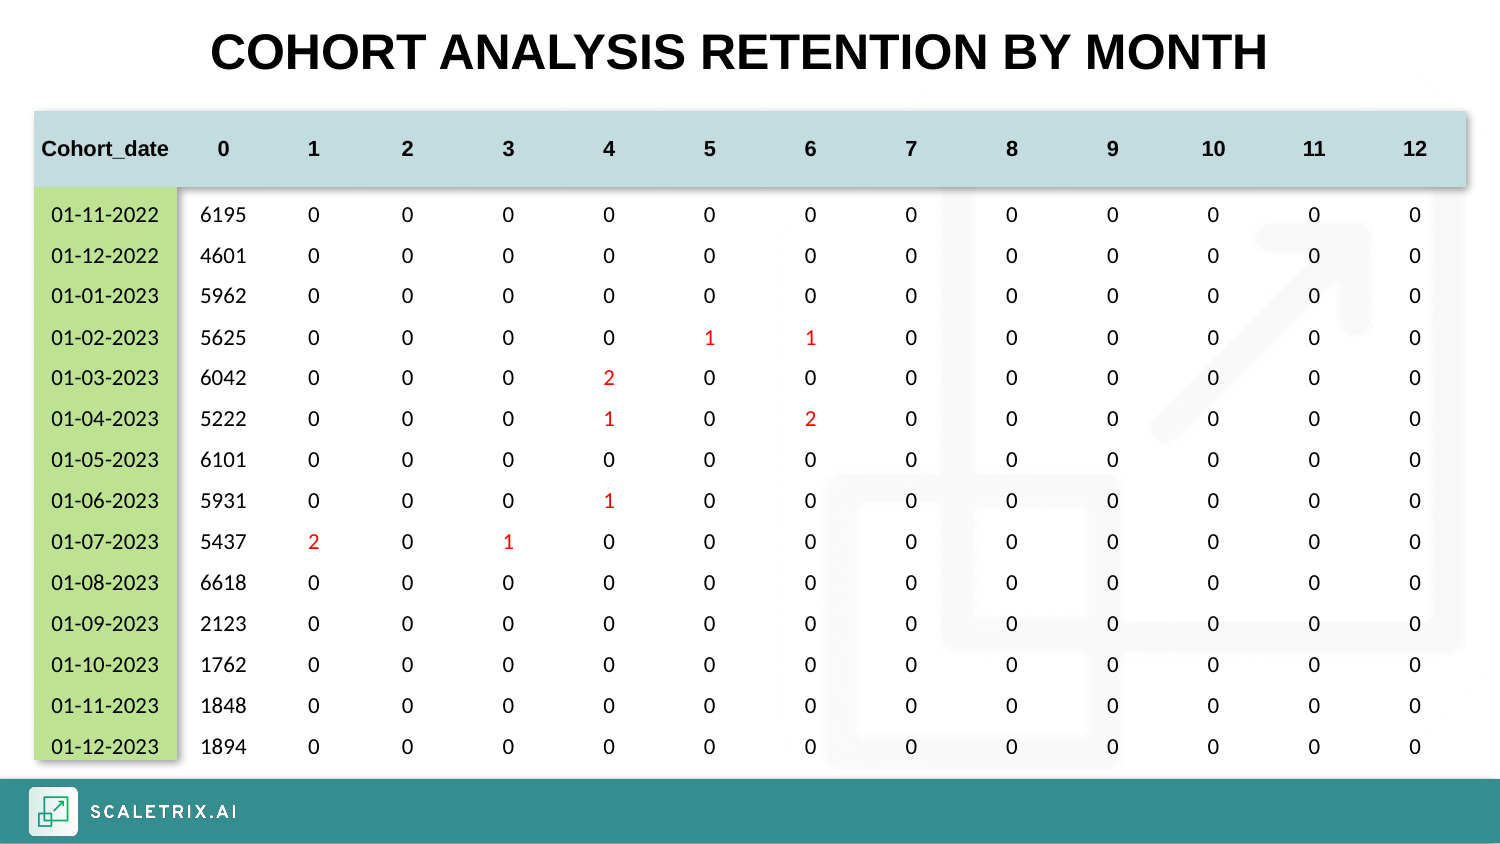

COHORT ANALYSIS RETENTION BY MONTH
| Cohort\_date | 0 | 1 | 2 | 3 | 4 | 5 | 6 | 7 | 8 | 9 | 10 | 11 | 12 |
| --- | --- | --- | --- | --- | --- | --- | --- | --- | --- | --- | --- | --- | --- |
| 01-11-2022 | 6195 | 0 | 0 | 0 | 0 | 0 | 0 | 0 | 0 | 0 | 0 | 0 | 0 |
| 01-12-2022 | 4601 | 0 | 0 | 0 | 0 | 0 | 0 | 0 | 0 | 0 | 0 | 0 | 0 |
| 01-01-2023 | 5962 | 0 | 0 | 0 | 0 | 0 | 0 | 0 | 0 | 0 | 0 | 0 | 0 |
| 01-02-2023 | 5625 | 0 | 0 | 0 | 0 | 1 | 1 | 0 | 0 | 0 | 0 | 0 | 0 |
| 01-03-2023 | 6042 | 0 | 0 | 0 | 2 | 0 | 0 | 0 | 0 | 0 | 0 | 0 | 0 |
| 01-04-2023 | 5222 | 0 | 0 | 0 | 1 | 0 | 2 | 0 | 0 | 0 | 0 | 0 | 0 |
| 01-05-2023 | 6101 | 0 | 0 | 0 | 0 | 0 | 0 | 0 | 0 | 0 | 0 | 0 | 0 |
| 01-06-2023 | 5931 | 0 | 0 | 0 | 1 | 0 | 0 | 0 | 0 | 0 | 0 | 0 | 0 |
| 01-07-2023 | 5437 | 2 | 0 | 1 | 0 | 0 | 0 | 0 | 0 | 0 | 0 | 0 | 0 |
| 01-08-2023 | 6618 | 0 | 0 | 0 | 0 | 0 | 0 | 0 | 0 | 0 | 0 | 0 | 0 |
| 01-09-2023 | 2123 | 0 | 0 | 0 | 0 | 0 | 0 | 0 | 0 | 0 | 0 | 0 | 0 |
| 01-10-2023 | 1762 | 0 | 0 | 0 | 0 | 0 | 0 | 0 | 0 | 0 | 0 | 0 | 0 |
| 01-11-2023 | 1848 | 0 | 0 | 0 | 0 | 0 | 0 | 0 | 0 | 0 | 0 | 0 | 0 |
| 01-12-2023 | 1894 | 0 | 0 | 0 | 0 | 0 | 0 | 0 | 0 | 0 | 0 | 0 | 0 |